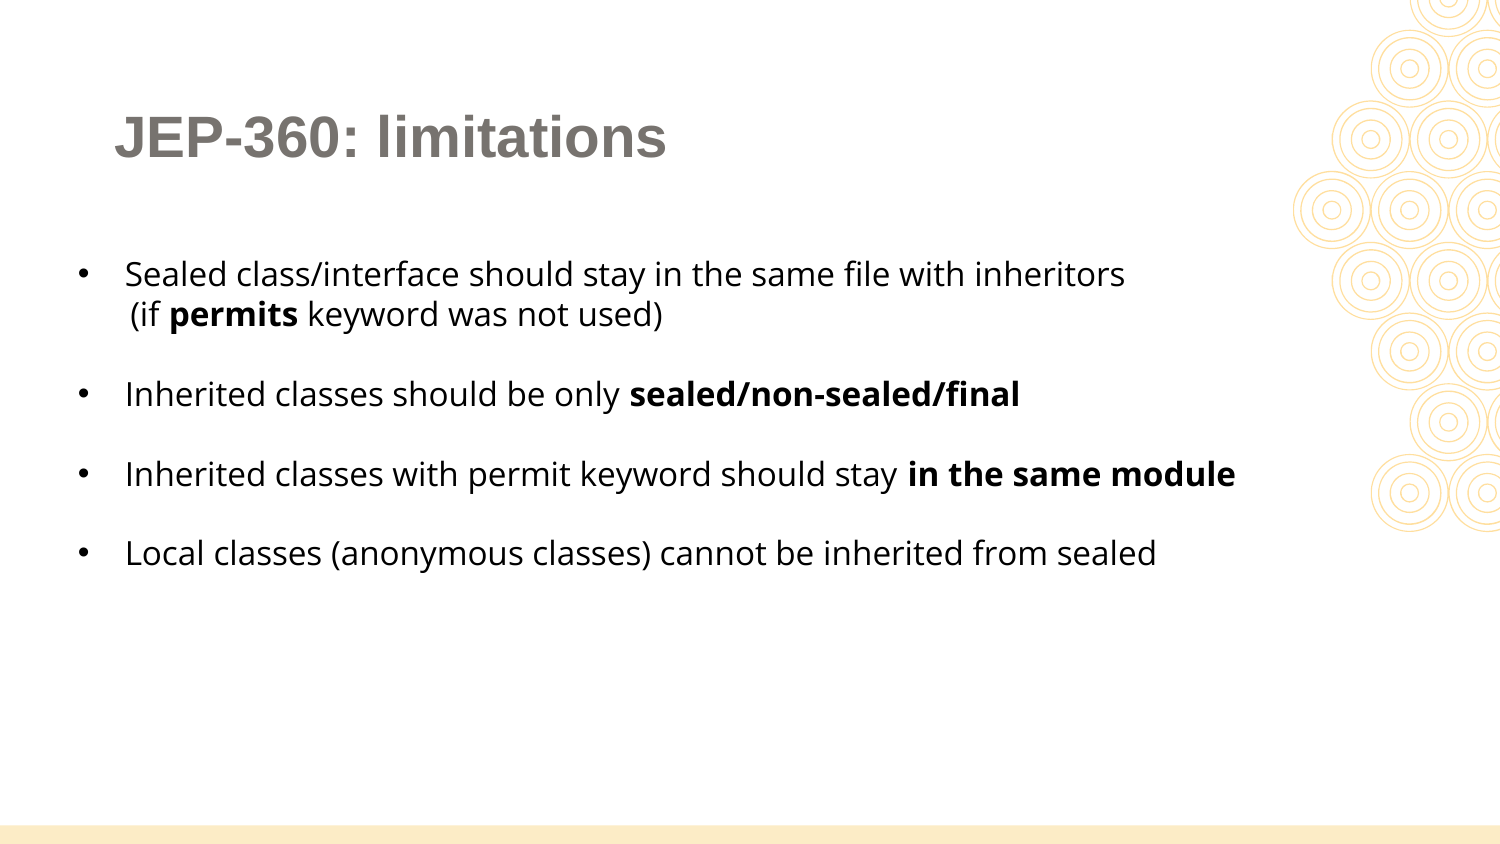

JEP-360: limitations
Sealed class/interface should stay in the same file with inheritors
      (if permits keyword was not used)

Inherited classes should be only sealed/non-sealed/final

Inherited classes with permit keyword should stay in the same module

Local classes (anonymous classes) cannot be inherited from sealed